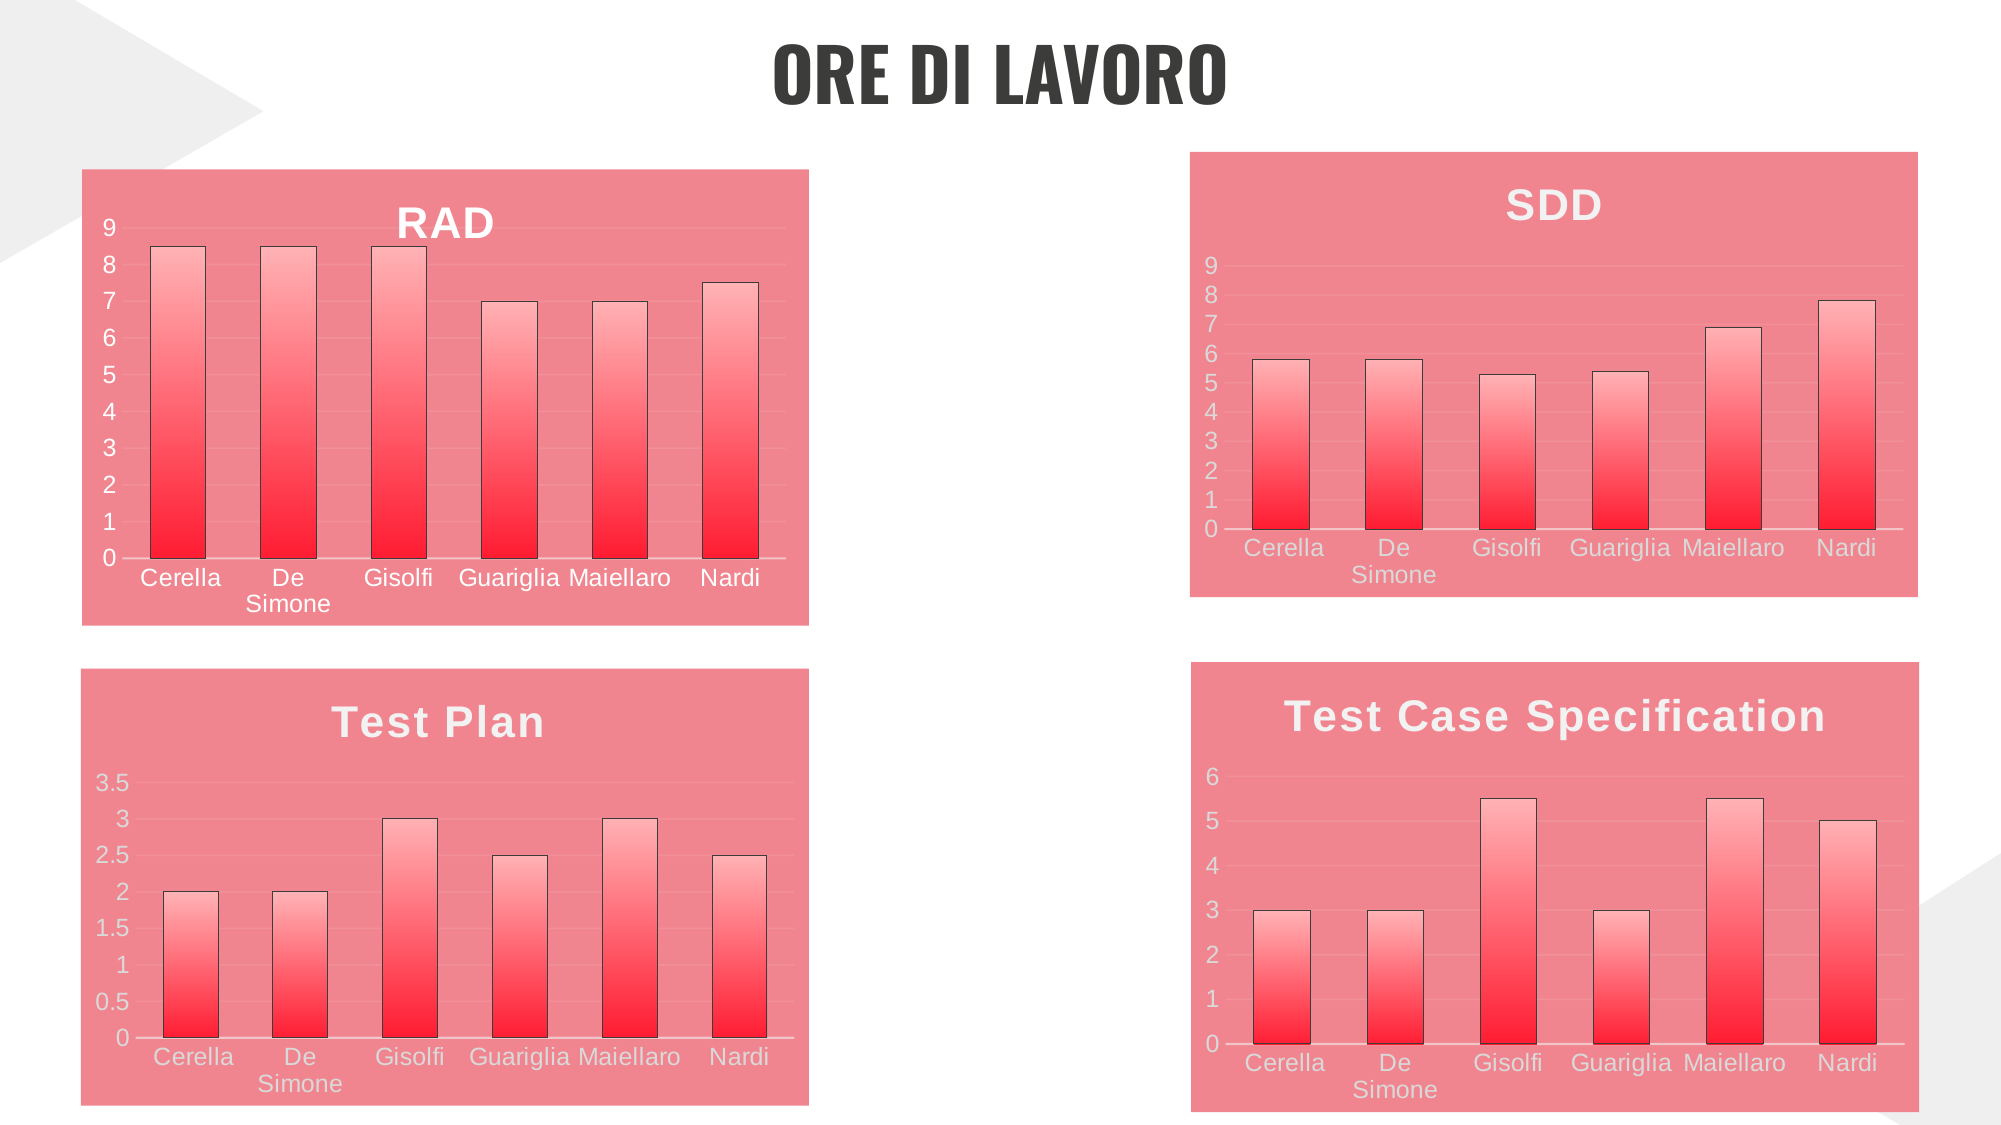

# ORE DI LAVORO

### Chart: SDD

| Category |  |
|---|---|
|  Cerella | 5.8 |
| De Simone | 5.8 |
| Gisolfi | 5.3 |
| Guariglia | 5.4 |
| Maiellaro | 6.9 |
| Nardi | 7.8 |

### Chart: RAD

| Category |  |
|---|---|
|  Cerella | 8.5 |
| De Simone | 8.5 |
| Gisolfi | 8.5 |
| Guariglia | 7.0 |
| Maiellaro | 7.0 |
| Nardi | 7.5 |

### Chart: Test Case Specification

| Category |  |
|---|---|
|  Cerella | 3.0 |
| De Simone | 3.0 |
| Gisolfi | 5.5 |
| Guariglia | 3.0 |
| Maiellaro | 5.5 |
| Nardi | 5.0 |

### Chart: Test Plan

| Category |  |
|---|---|
|  Cerella | 2.0 |
| De Simone | 2.0 |
| Gisolfi | 3.0 |
| Guariglia | 2.5 |
| Maiellaro | 3.0 |
| Nardi | 2.5 |